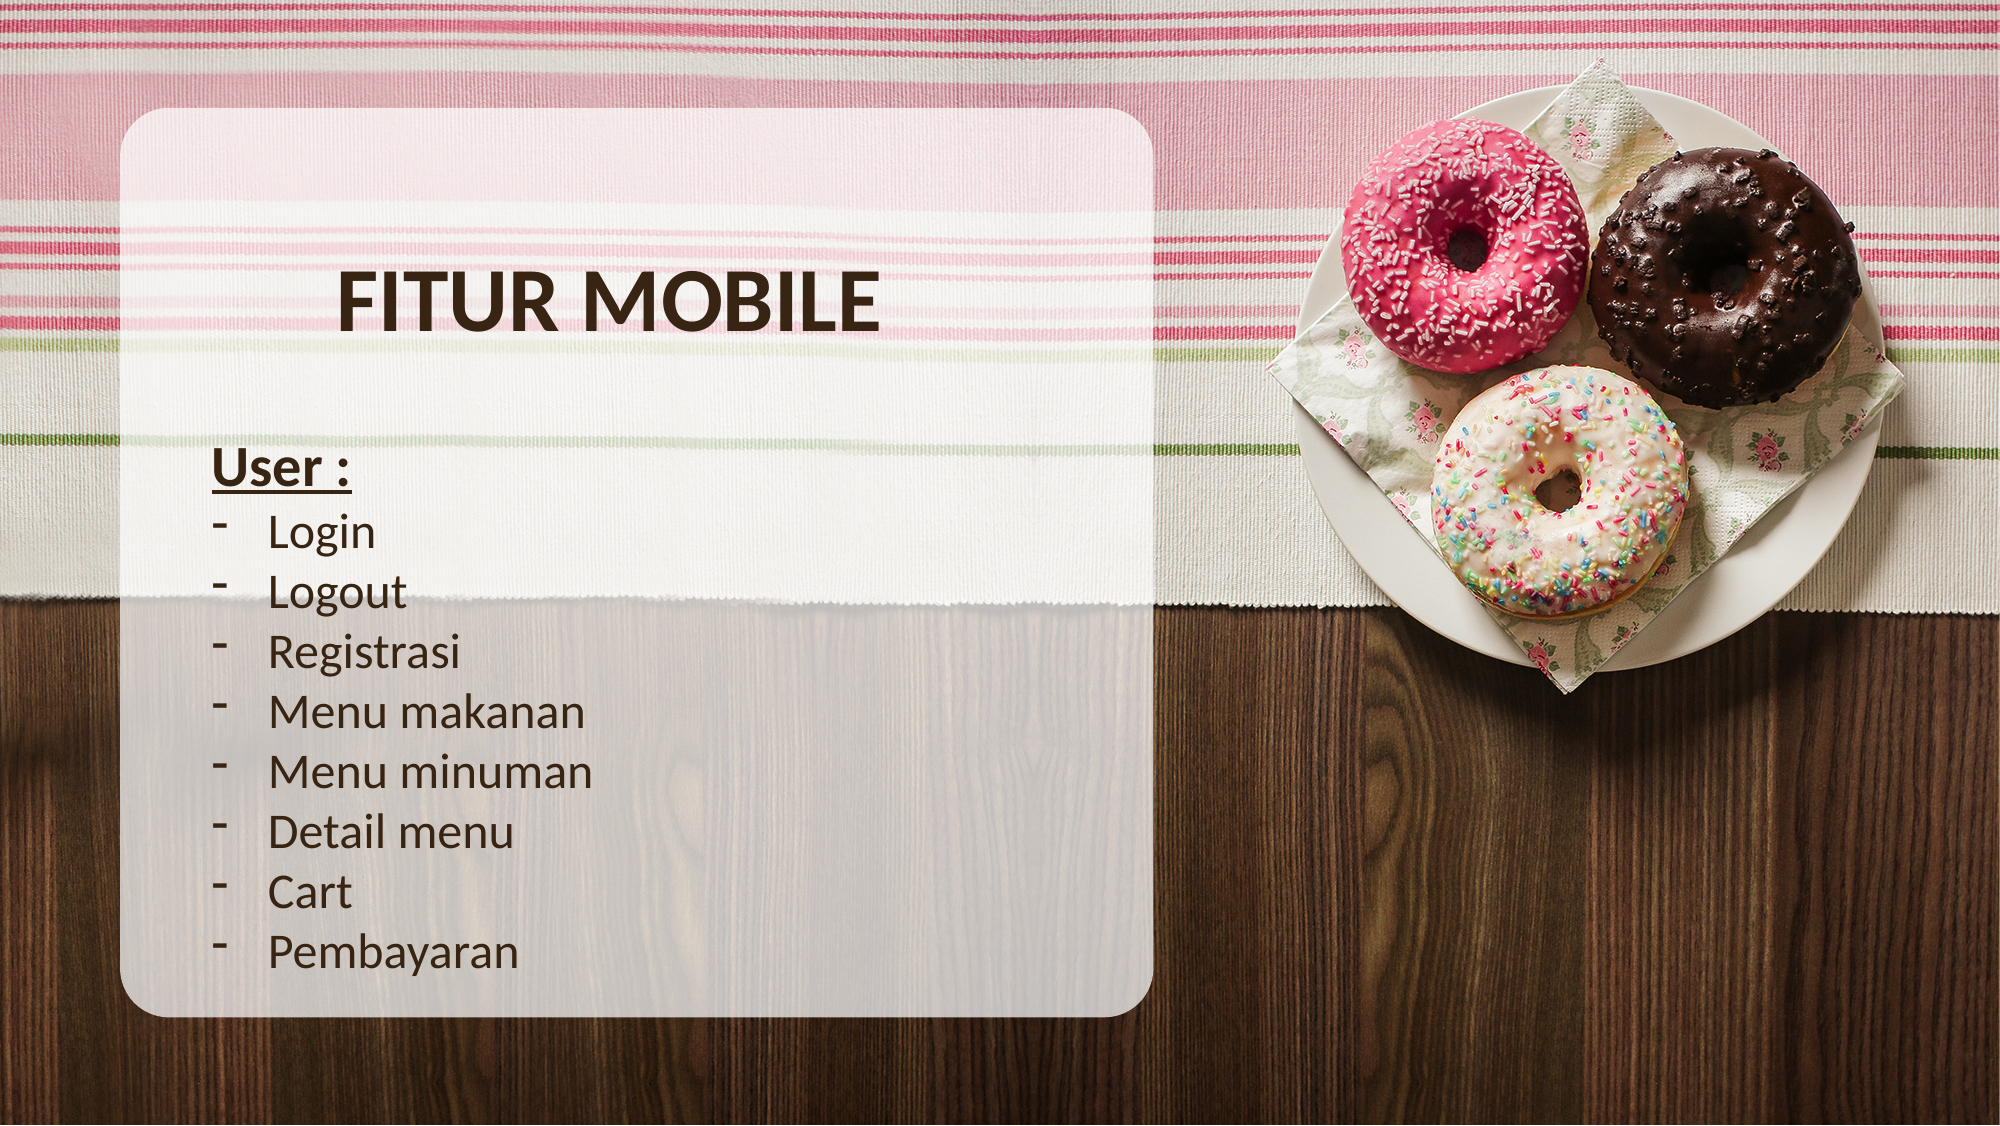

FITUR MOBILE
User :
Login
Logout
Registrasi
Menu makanan
Menu minuman
Detail menu
Cart
Pembayaran